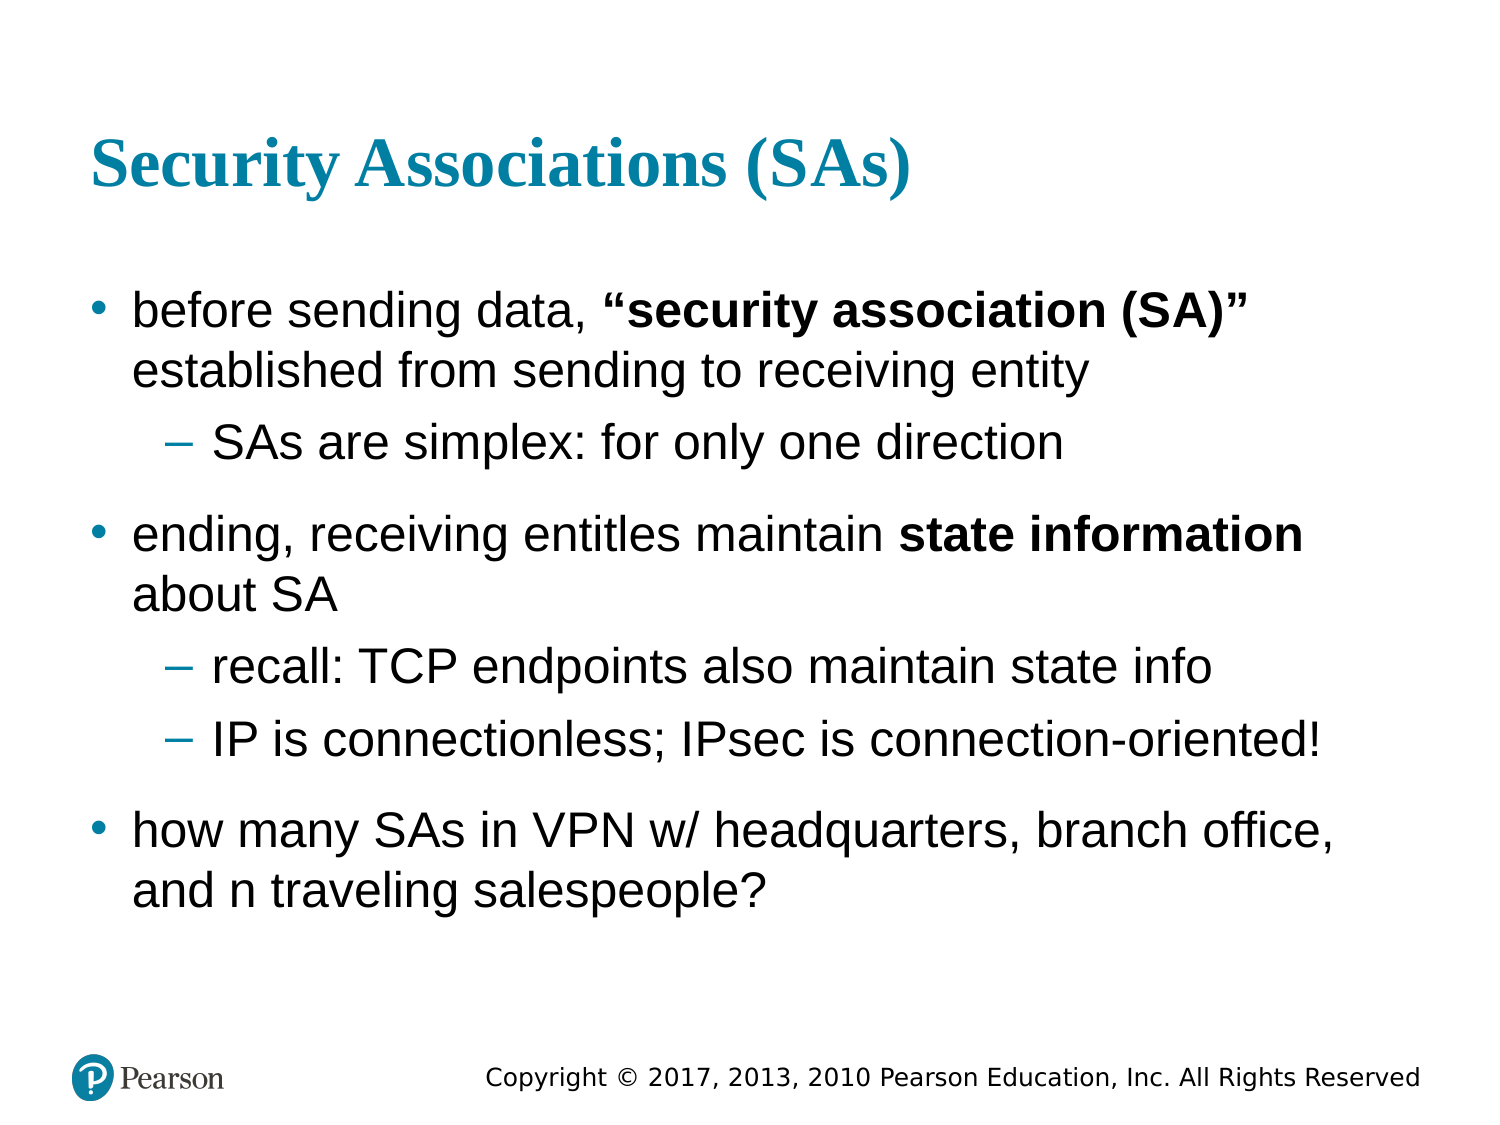

# Security Associations (S As)
before sending data, “security association (S A)” established from sending to receiving entity
S As are simplex: for only one direction
ending, receiving entitles maintain state information about S A
recall: T C P endpoints also maintain state info
I P is connectionless; IPsec is connection-oriented!
how many S As in V P N w/ headquarters, branch office, and n traveling salespeople?